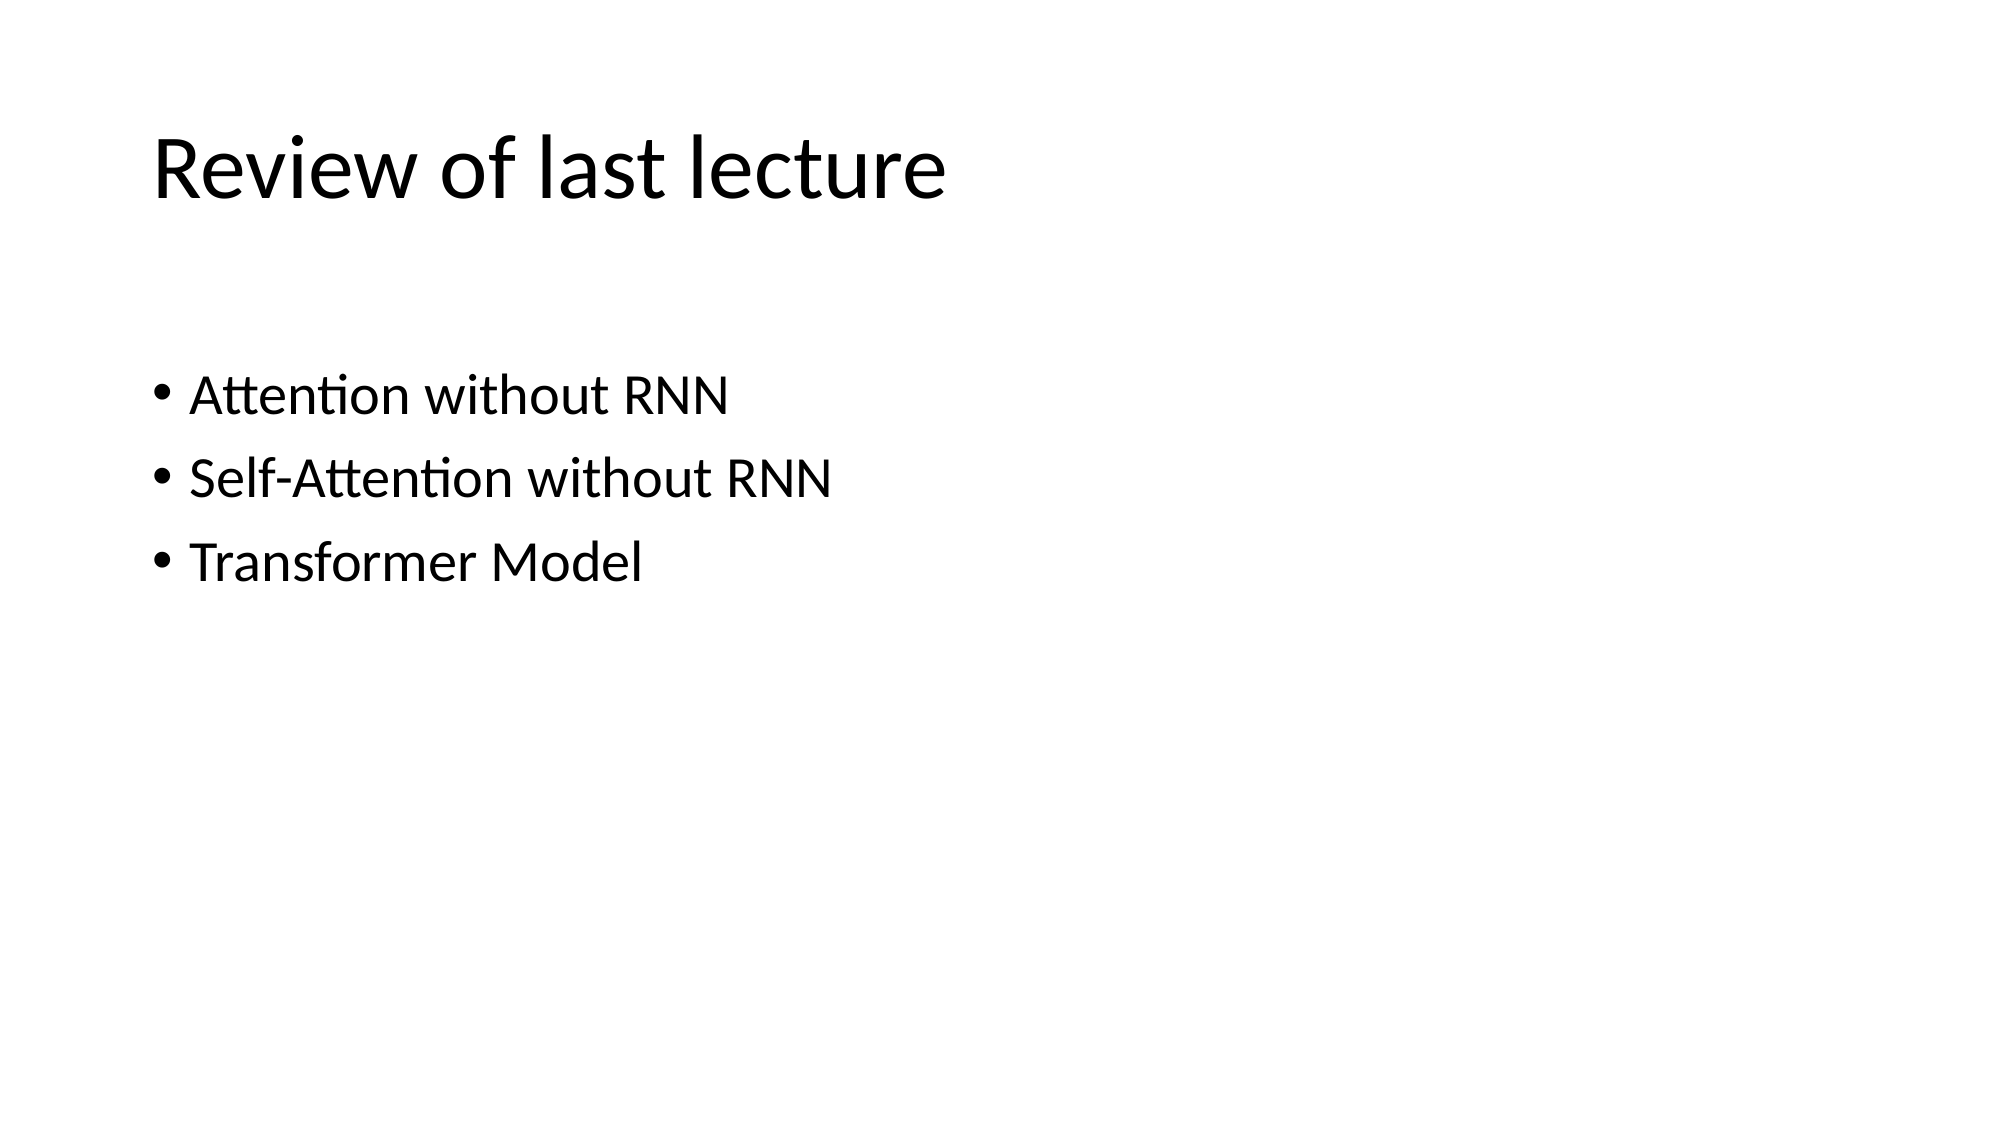

# Review of last lecture

Attention without RNN
Self-Attention without RNN
Transformer Model